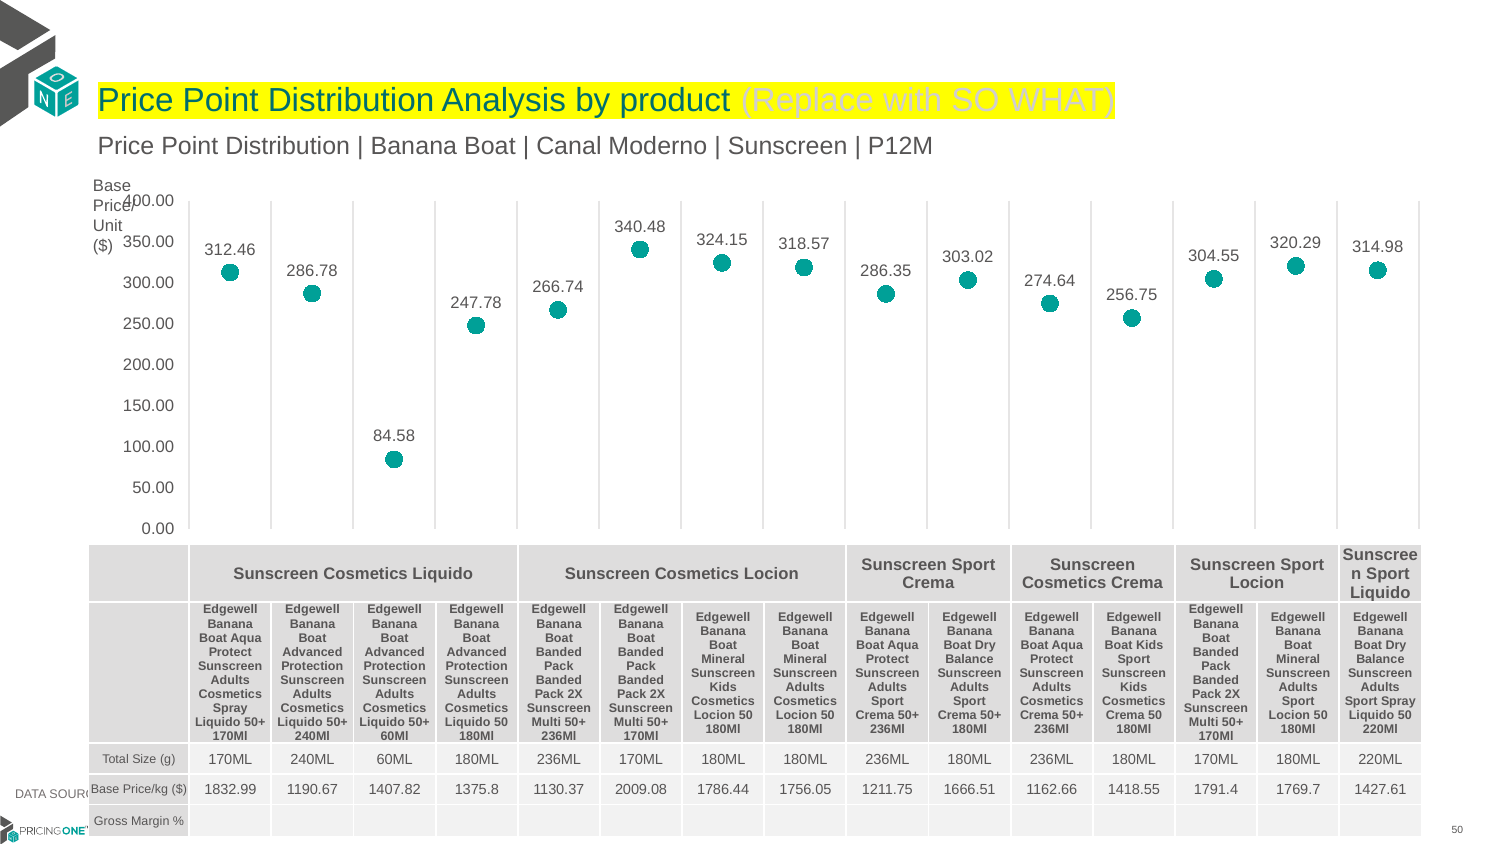

# Price Point Distribution Analysis by product (Replace with SO WHAT)
Price Point Distribution | Banana Boat | Canal Moderno | Sunscreen | P12M
Base Price/Unit ($)

### Chart

| Category | Base Price/Unit |
|---|---|
| Edgewell Banana Boat Aqua Protect Sunscreen Adults Cosmetics Spray Liquido 50+ 170Ml | 312.46 |
| Edgewell Banana Boat Advanced Protection Sunscreen Adults Cosmetics Liquido 50+ 240Ml | 286.78 |
| Edgewell Banana Boat Advanced Protection Sunscreen Adults Cosmetics Liquido 50+ 60Ml | 84.58 |
| Edgewell Banana Boat Advanced Protection Sunscreen Adults Cosmetics Liquido 50 180Ml | 247.78 |
| Edgewell Banana Boat Banded Pack Banded Pack 2X Sunscreen Multi 50+ 236Ml | 266.74 |
| Edgewell Banana Boat Banded Pack Banded Pack 2X Sunscreen Multi 50+ 170Ml | 340.48 |
| Edgewell Banana Boat Mineral Sunscreen Kids Cosmetics Locion 50 180Ml | 324.15 |
| Edgewell Banana Boat Mineral Sunscreen Adults Cosmetics Locion 50 180Ml | 318.57 |
| Edgewell Banana Boat Aqua Protect Sunscreen Adults Sport Crema 50+ 236Ml | 286.35 |
| Edgewell Banana Boat Dry Balance Sunscreen Adults Sport Crema 50+ 180Ml | 303.02 |
| Edgewell Banana Boat Aqua Protect Sunscreen Adults Cosmetics Crema 50+ 236Ml | 274.64 |
| Edgewell Banana Boat Kids Sport Sunscreen Kids Cosmetics Crema 50 180Ml | 256.75 |
| Edgewell Banana Boat Mineral Sunscreen Adults Sport Locion 50 180Ml | 304.55 |
| Edgewell Banana Boat Dry Balance Sunscreen Adults Sport Spray Liquido 50 220Ml | 320.29 |
|  | Sunscreen Cosmetics Liquido | Sunscreen Cosmetics Liquido | Sunscreen Cosmetics Liquido | Sunscreen Cosmetics Liquido | Sunscreen Cosmetics Locion | Sunscreen Cosmetics Locion | Sunscreen Cosmetics Locion | Sunscreen Cosmetics Locion | Sunscreen Sport Crema | Sunscreen Sport Crema | Sunscreen Cosmetics Crema | Sunscreen Cosmetics Crema | Sunscreen Sport Locion | Sunscreen Sport Locion | Sunscreen Sport Liquido |
| --- | --- | --- | --- | --- | --- | --- | --- | --- | --- | --- | --- | --- | --- | --- | --- |
|  | Edgewell Banana Boat Aqua Protect Sunscreen Adults Cosmetics Spray Liquido 50+ 170Ml | Edgewell Banana Boat Advanced Protection Sunscreen Adults Cosmetics Liquido 50+ 240Ml | Edgewell Banana Boat Advanced Protection Sunscreen Adults Cosmetics Liquido 50+ 60Ml | Edgewell Banana Boat Advanced Protection Sunscreen Adults Cosmetics Liquido 50 180Ml | Edgewell Banana Boat Banded Pack Banded Pack 2X Sunscreen Multi 50+ 236Ml | Edgewell Banana Boat Banded Pack Banded Pack 2X Sunscreen Multi 50+ 170Ml | Edgewell Banana Boat Mineral Sunscreen Kids Cosmetics Locion 50 180Ml | Edgewell Banana Boat Mineral Sunscreen Adults Cosmetics Locion 50 180Ml | Edgewell Banana Boat Aqua Protect Sunscreen Adults Sport Crema 50+ 236Ml | Edgewell Banana Boat Dry Balance Sunscreen Adults Sport Crema 50+ 180Ml | Edgewell Banana Boat Aqua Protect Sunscreen Adults Cosmetics Crema 50+ 236Ml | Edgewell Banana Boat Kids Sport Sunscreen Kids Cosmetics Crema 50 180Ml | Edgewell Banana Boat Banded Pack Banded Pack 2X Sunscreen Multi 50+ 170Ml | Edgewell Banana Boat Mineral Sunscreen Adults Sport Locion 50 180Ml | Edgewell Banana Boat Dry Balance Sunscreen Adults Sport Spray Liquido 50 220Ml |
| Total Size (g) | 170ML | 240ML | 60ML | 180ML | 236ML | 170ML | 180ML | 180ML | 236ML | 180ML | 236ML | 180ML | 170ML | 180ML | 220ML |
| Base Price/kg ($) | 1832.99 | 1190.67 | 1407.82 | 1375.8 | 1130.37 | 2009.08 | 1786.44 | 1756.05 | 1211.75 | 1666.51 | 1162.66 | 1418.55 | 1791.4 | 1769.7 | 1427.61 |
| Gross Margin % |  |  |  |  |  |  |  |  |  |  |  |  |  |  |  |
DATA SOURCE: Trade Panel/Retailer Data | April  2025
7/2/2025
50